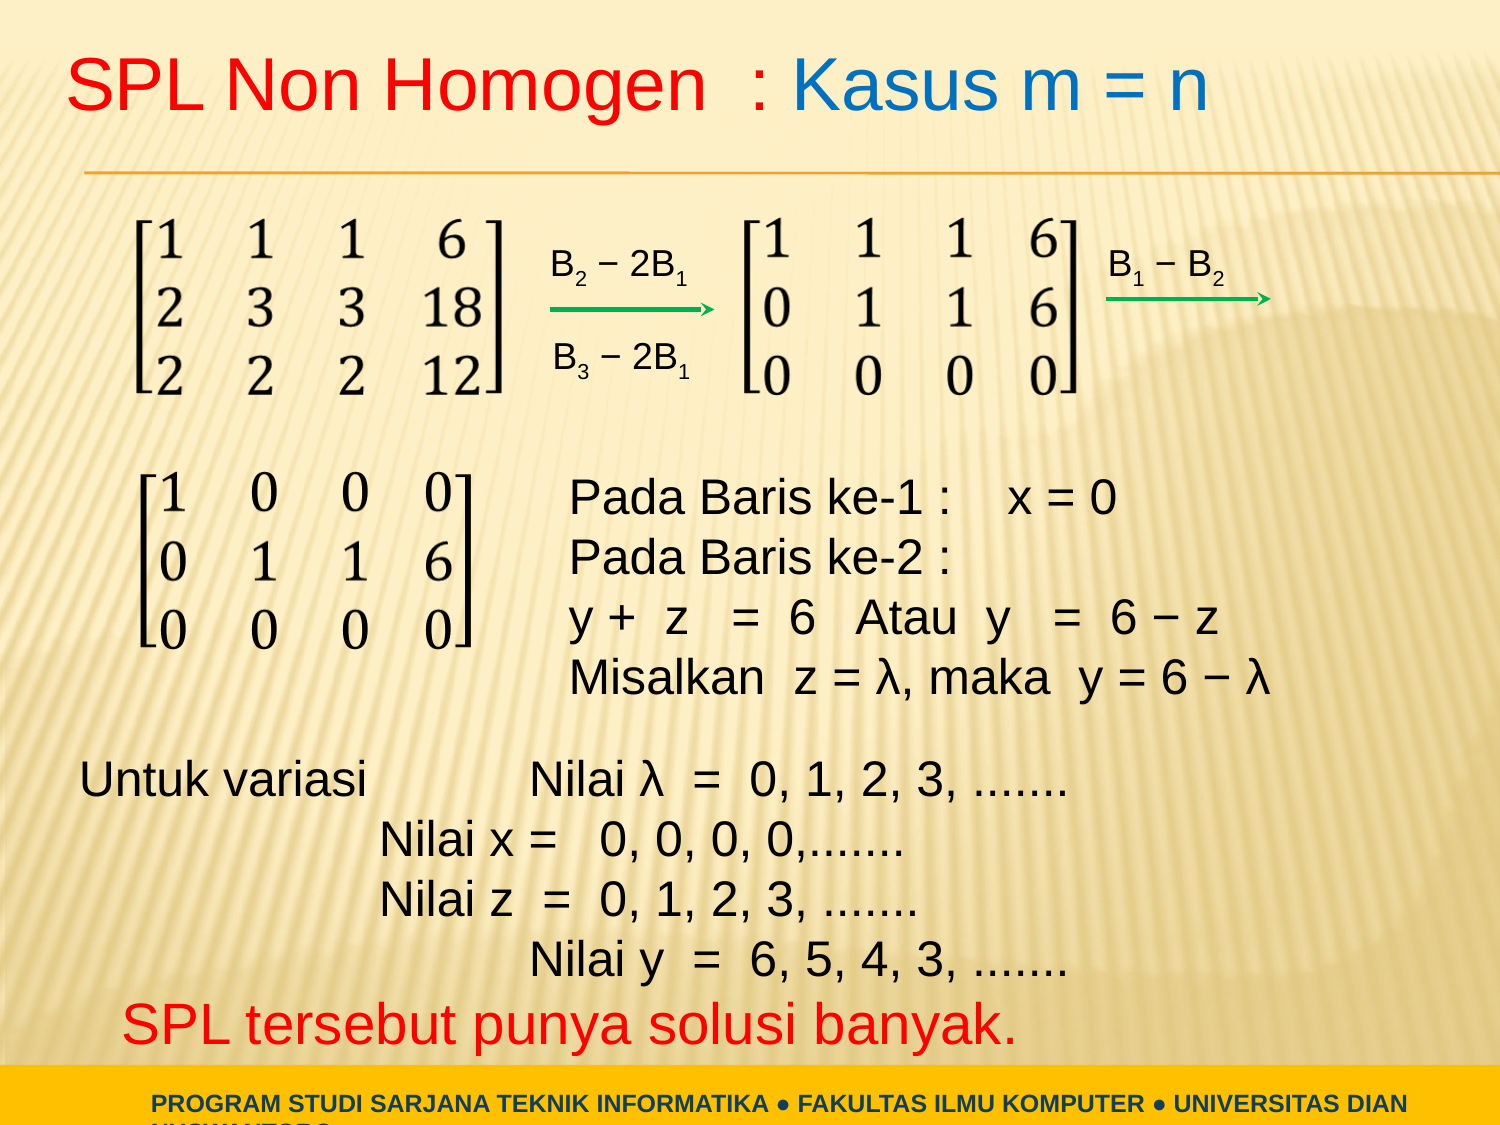

SPL Non Homogen  : Kasus m = n

B2 − 2B1
B1 − B2
B3 − 2B1

Pada Baris ke-1 :    x = 0
Pada Baris ke-2 :
y +  z   =  6   Atau  y   =  6 − z
Misalkan  z = λ, maka  y = 6 − λ
Untuk variasi 	Nilai λ  =  0, 1, 2, 3, .......
		Nilai x =   0, 0, 0, 0,.......
		Nilai z  =  0, 1, 2, 3, .......
           		Nilai y  =  6, 5, 4, 3, .......
SPL tersebut punya solusi banyak.

PROGRAM STUDI SARJANA TEKNIK INFORMATIKA ● FAKULTAS ILMU KOMPUTER ● UNIVERSITAS DIAN NUSWANTORO